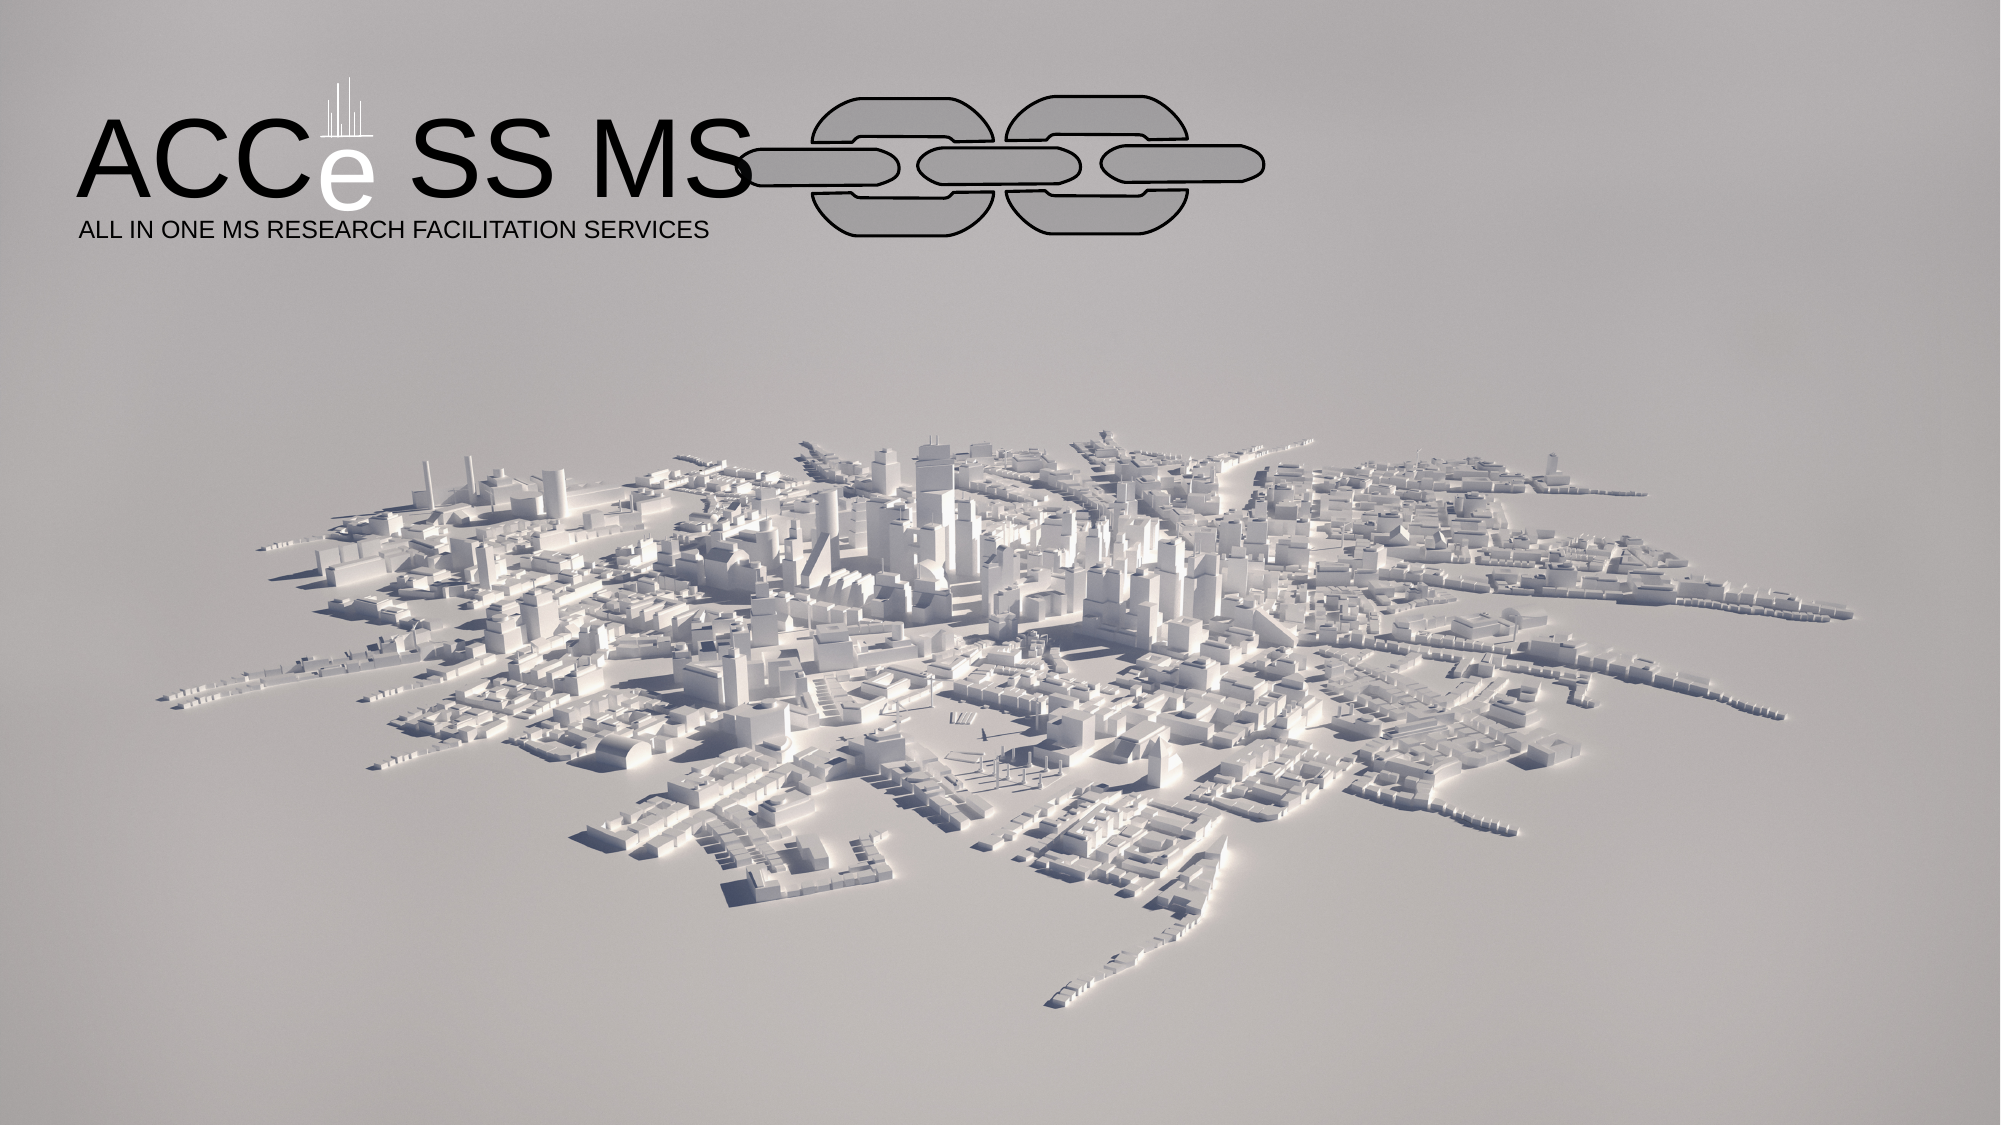

ACC   SS MS
e

ALL IN ONE MS RESEARCH FACILITATION SERVICES